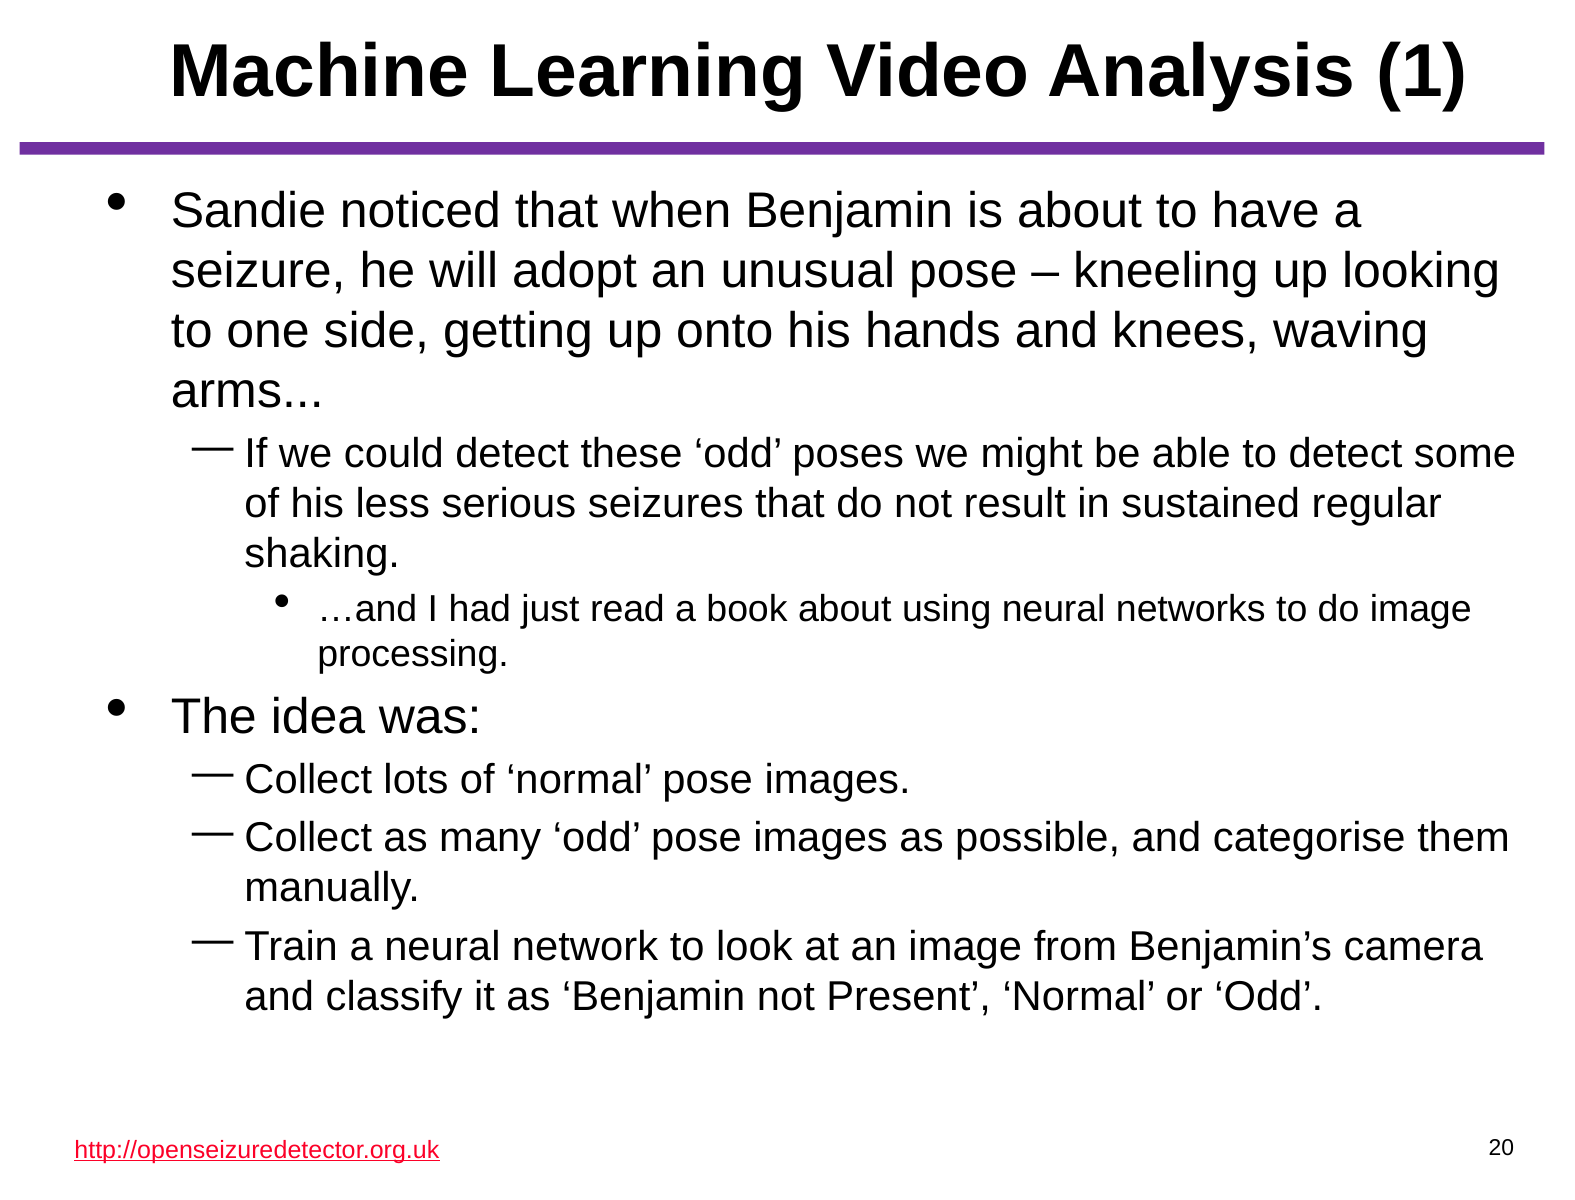

# Machine Learning Video Analysis (1)
Sandie noticed that when Benjamin is about to have a seizure, he will adopt an unusual pose – kneeling up looking to one side, getting up onto his hands and knees, waving arms...
If we could detect these ‘odd’ poses we might be able to detect some of his less serious seizures that do not result in sustained regular shaking.
…and I had just read a book about using neural networks to do image processing.
The idea was:
Collect lots of ‘normal’ pose images.
Collect as many ‘odd’ pose images as possible, and categorise them manually.
Train a neural network to look at an image from Benjamin’s camera and classify it as ‘Benjamin not Present’, ‘Normal’ or ‘Odd’.
20